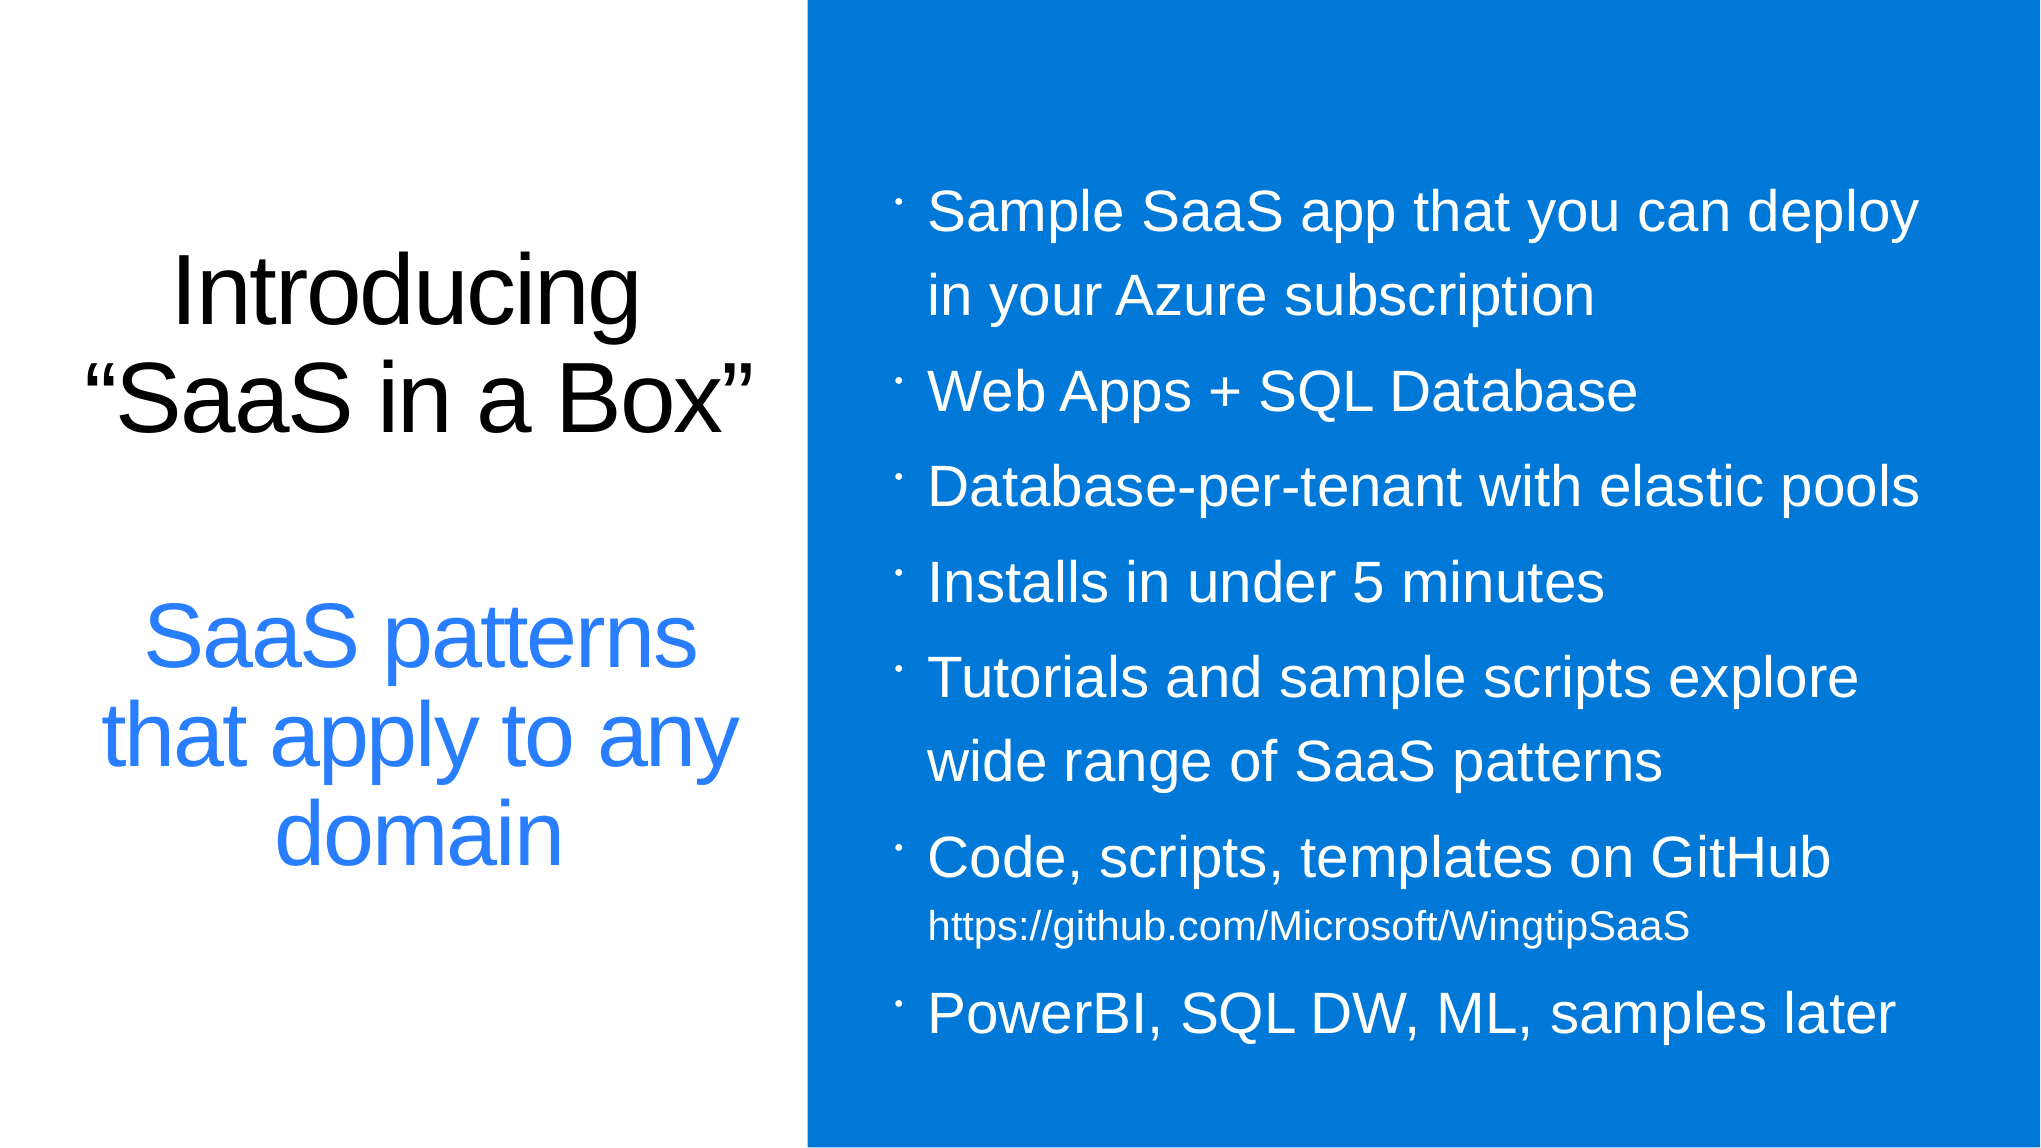

Sample SaaS app that you can deploy in your Azure subscription
Web Apps + SQL Database
Database-per-tenant with elastic pools
Installs in under 5 minutes
Tutorials and sample scripts explore wide range of SaaS patterns
Code, scripts, templates on GitHub
https://github.com/Microsoft/WingtipSaaS
PowerBI, SQL DW, ML, samples later
# Introducing “SaaS in a Box”
SaaS patterns that apply to any domain